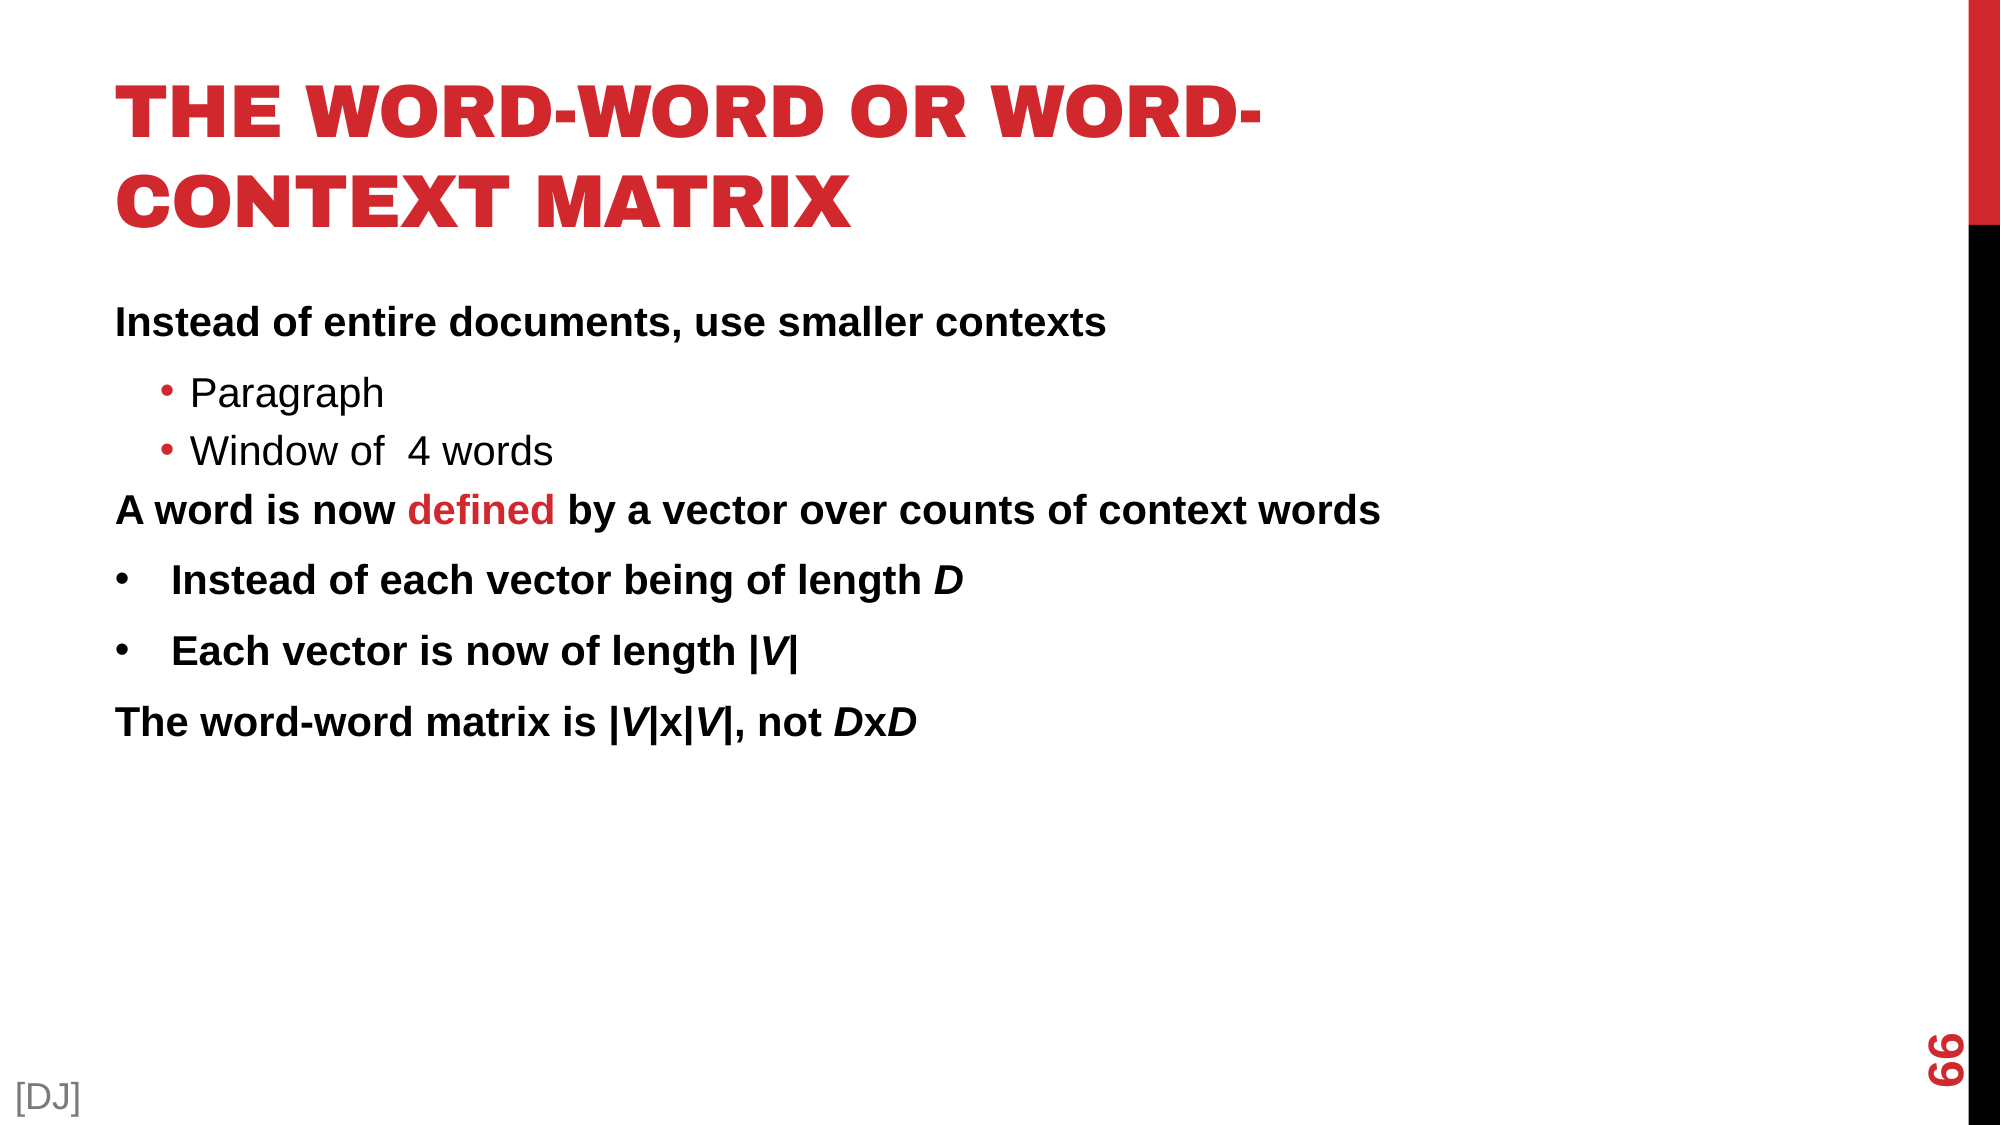

# The word-word or word-context matrix
Instead of entire documents, use smaller contexts
Paragraph
Window of  4 words
A word is now defined by a vector over counts of context words
Instead of each vector being of length D
Each vector is now of length |V|
The word-word matrix is |V|x|V|, not DxD
66
[DJ]